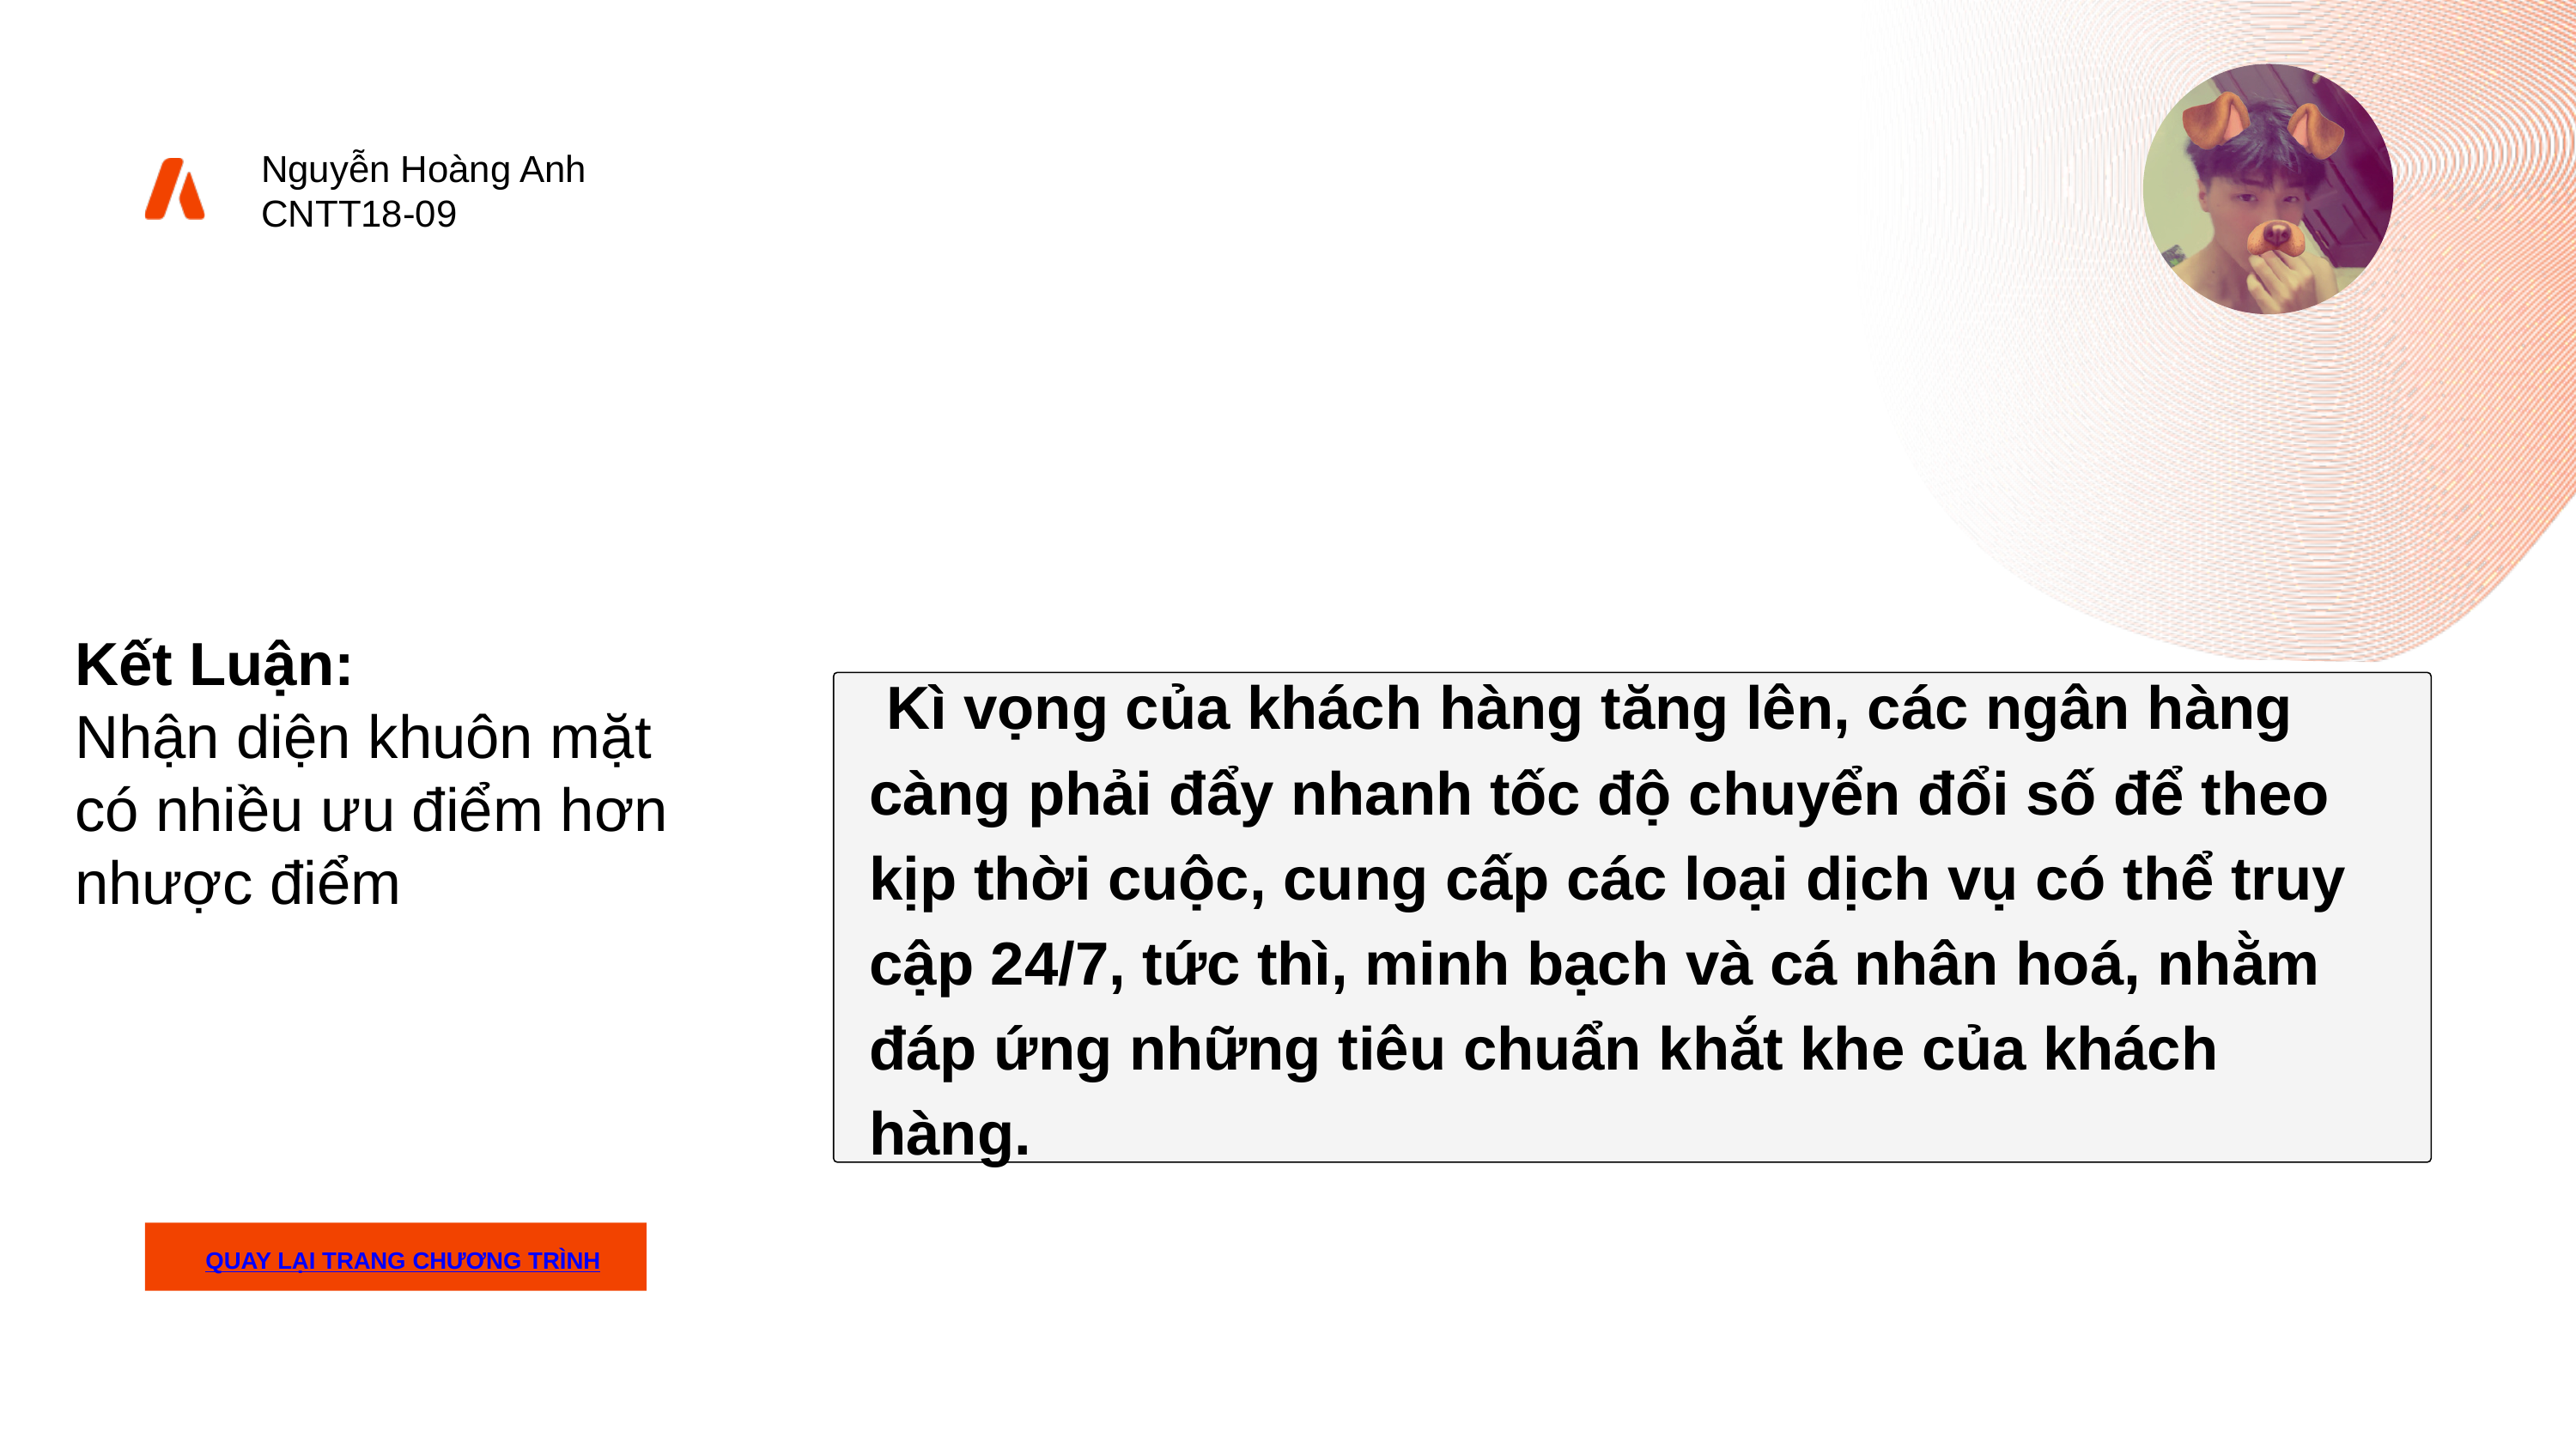

Nguyễn Hoàng Anh
CNTT18-09

Kết Luận:
Nhận diện khuôn mặt có nhiều ưu điểm hơn nhược điểm

 Kì vọng của khách hàng tăng lên, các ngân hàng càng phải đẩy nhanh tốc độ chuyển đổi số để theo kịp thời cuộc, cung cấp các loại dịch vụ có thể truy cập 24/7, tức thì, minh bạch và cá nhân hoá, nhằm đáp ứng những tiêu chuẩn khắt khe của khách hàng.

QUAY LẠI TRANG CHƯƠNG TRÌNH